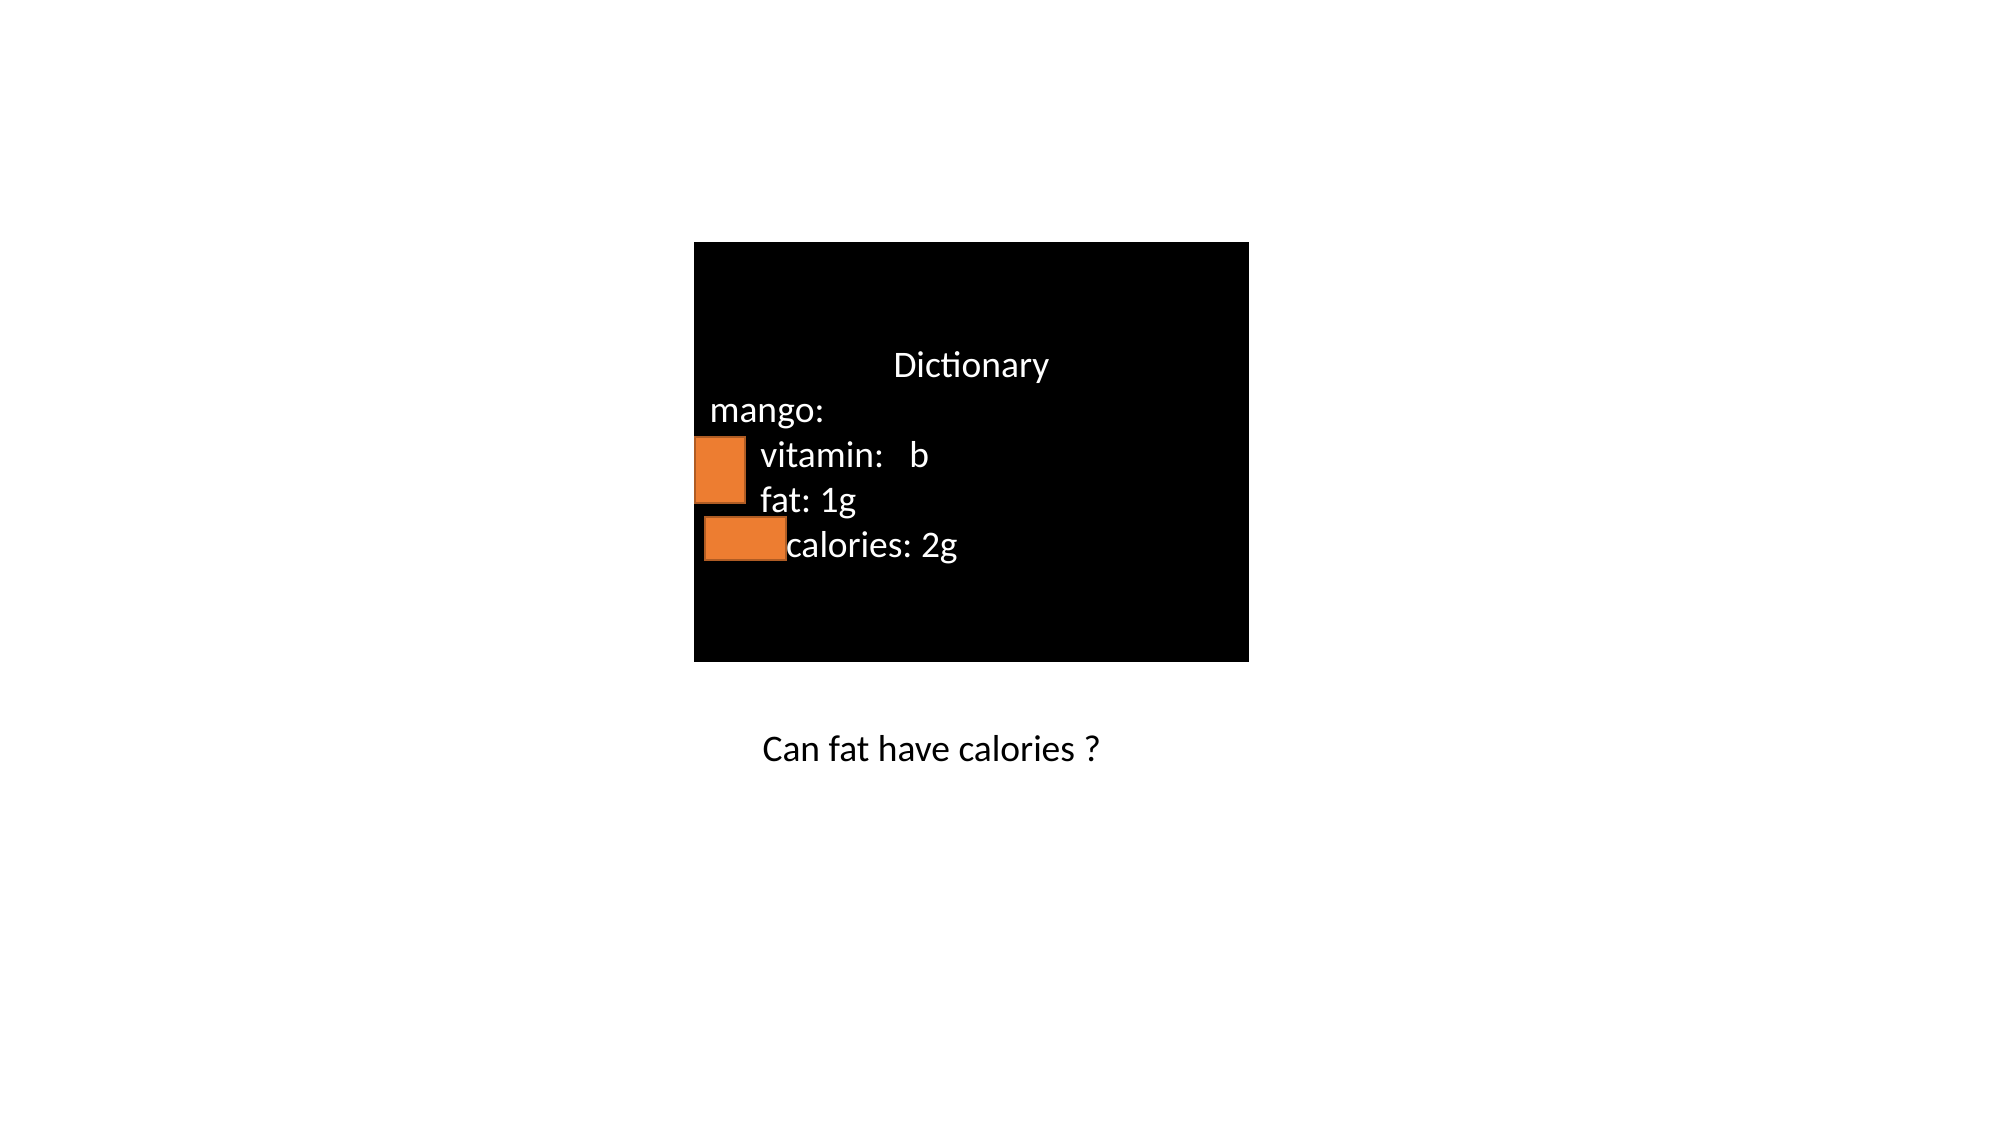

Dictionary
mango:
      vitamin:   b
      fat: 1g
         calories: 2g

Can fat have calories ?